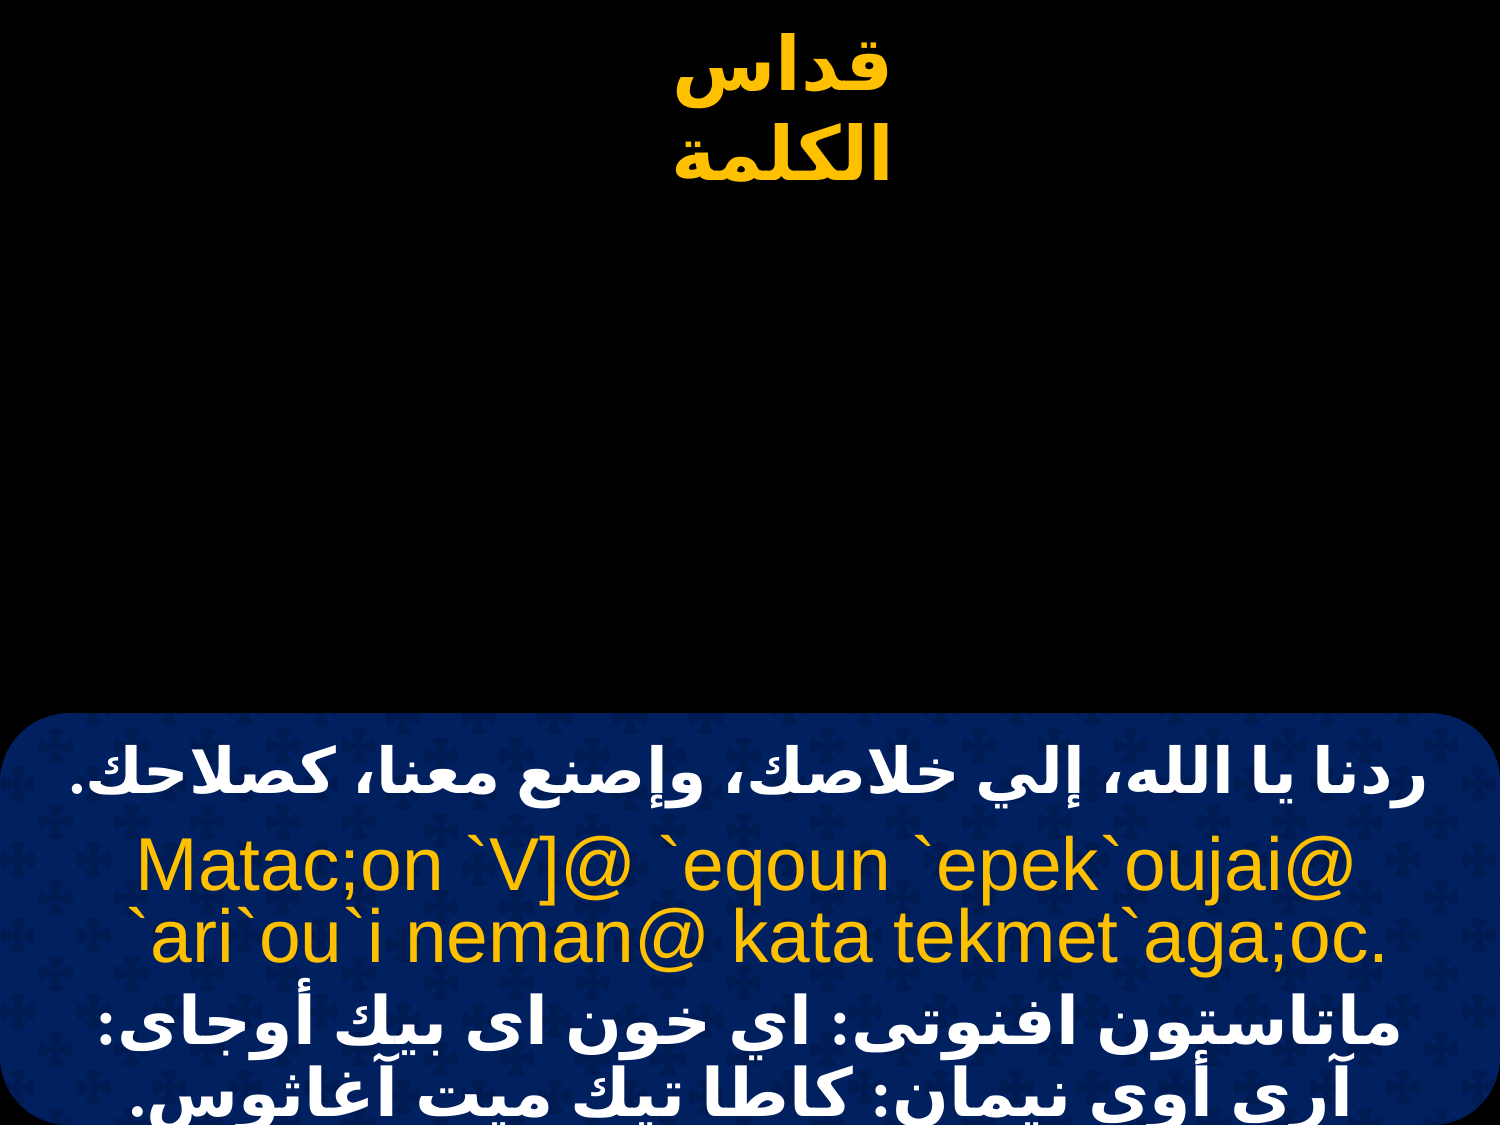

# ردنا يا الله، إلي خلاصك، وإصنع معنا، كصلاحك.
Matac;on `V]@ `eqoun `epek`oujai@
 `ari`ou`i neman@ kata tekmet`aga;oc.
ماتاستون افنوتى: اي خون اى بيك أوجاى:
 آرى أوى نيمان: كاطا تيك ميت آغاثوس.